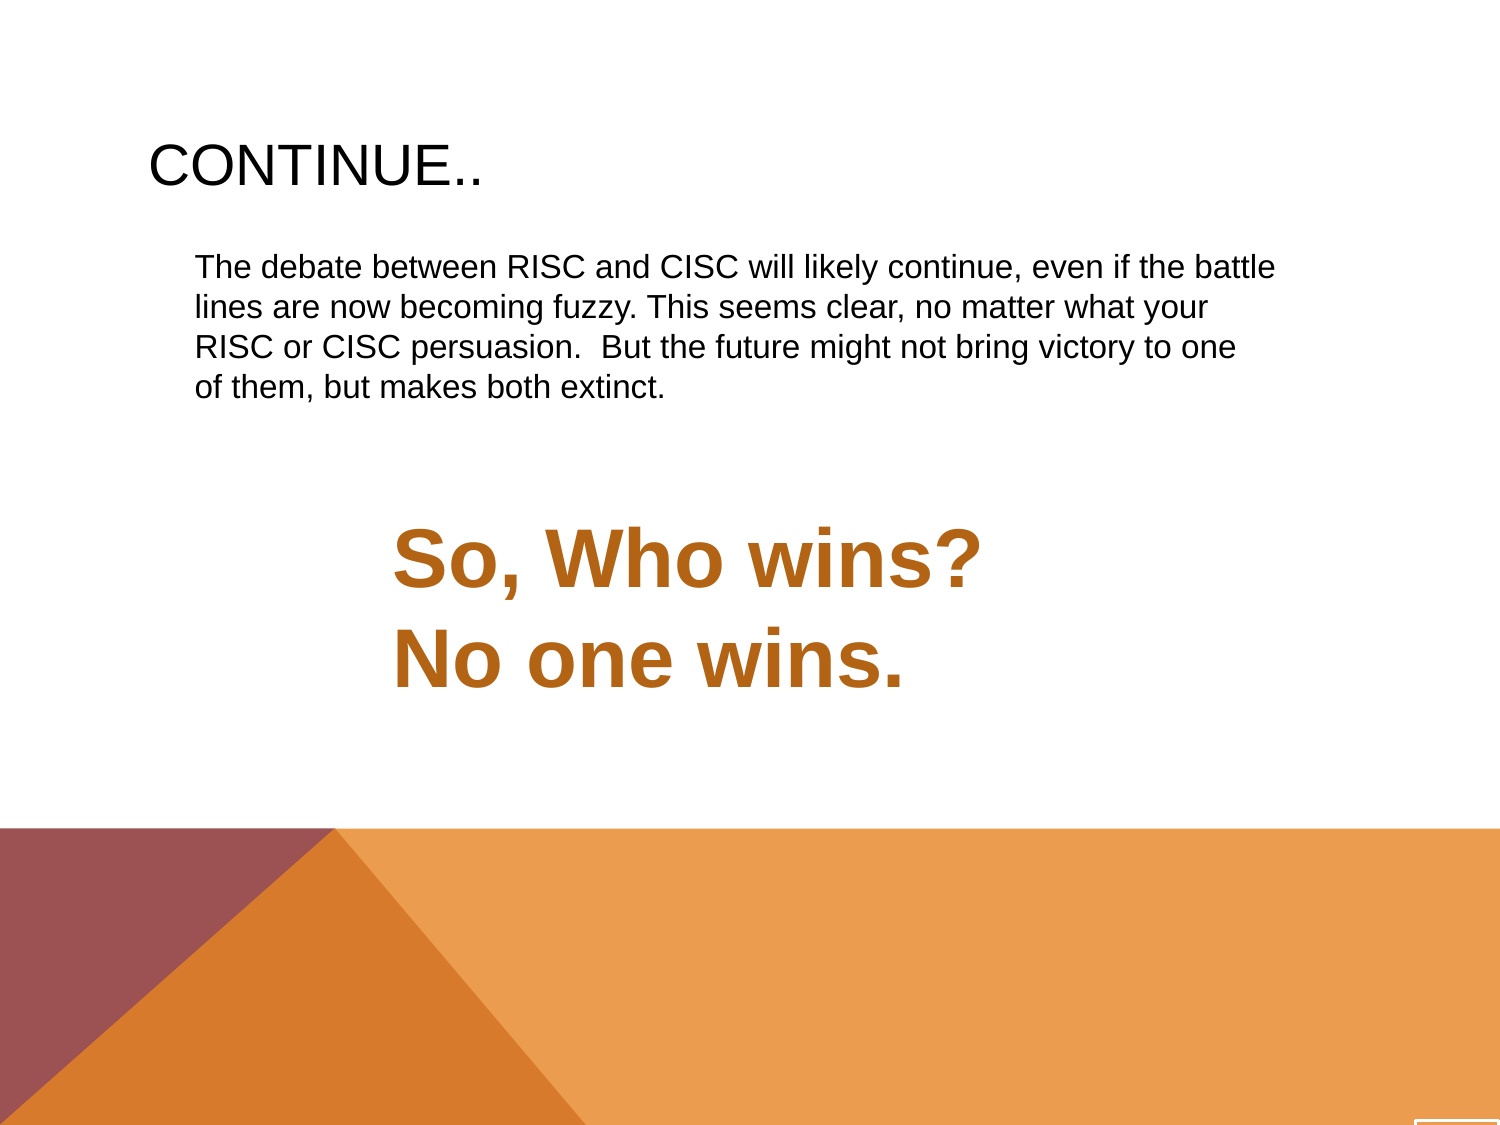

# Continue..
The debate between RISC and CISC will likely continue, even if the battle
lines are now becoming fuzzy. This seems clear, no matter what your
RISC or CISC persuasion.  But the future might not bring victory to one
of them, but makes both extinct.

So, Who wins?
No one wins.
November 28, 2013
45